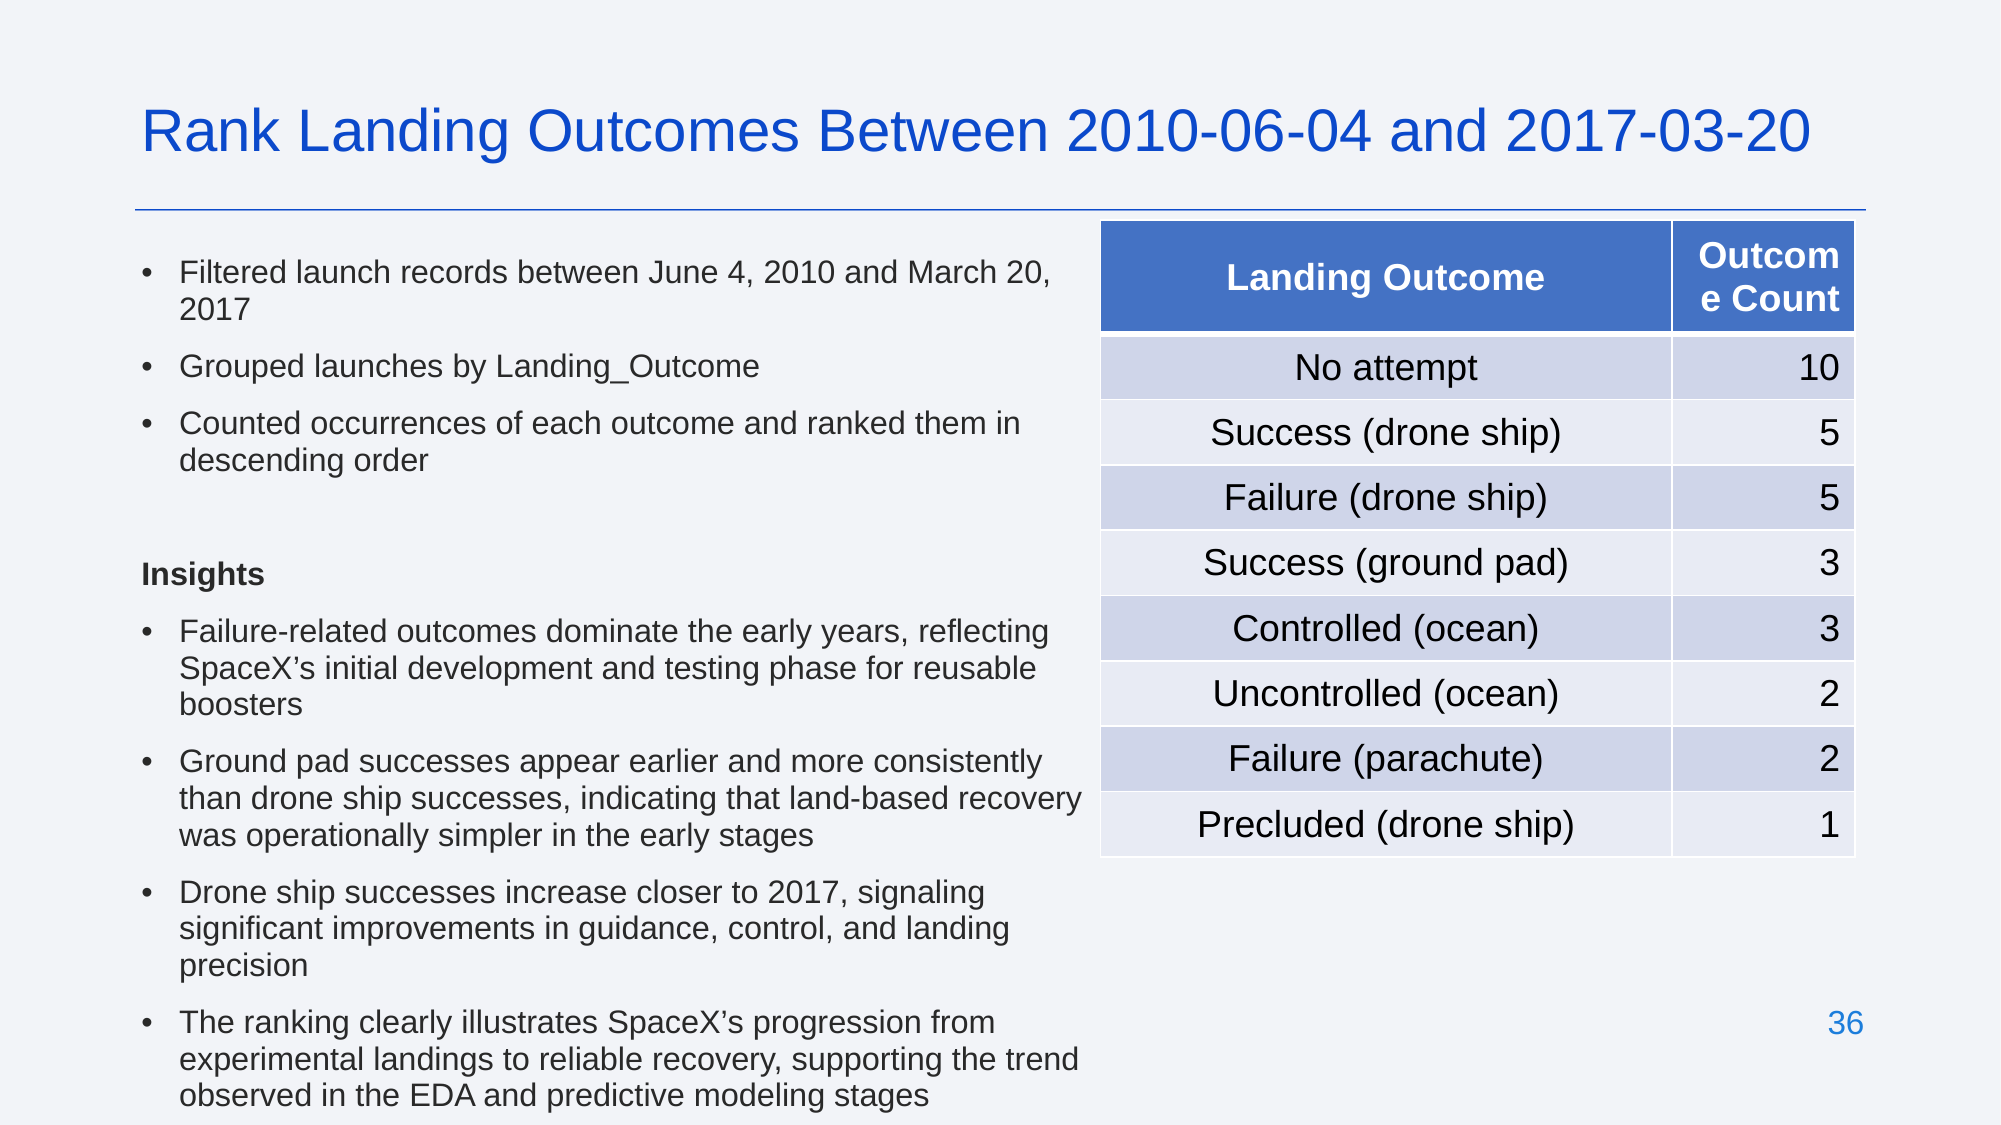

Rank Landing Outcomes Between 2010-06-04 and 2017-03-20
| Landing Outcome | Outcome Count |
| --- | --- |
| No attempt | 10 |
| Success (drone ship) | 5 |
| Failure (drone ship) | 5 |
| Success (ground pad) | 3 |
| Controlled (ocean) | 3 |
| Uncontrolled (ocean) | 2 |
| Failure (parachute) | 2 |
| Precluded (drone ship) | 1 |
Filtered launch records between June 4, 2010 and March 20, 2017
Grouped launches by Landing_Outcome
Counted occurrences of each outcome and ranked them in descending order

Insights
Failure-related outcomes dominate the early years, reflecting SpaceX’s initial development and testing phase for reusable boosters
Ground pad successes appear earlier and more consistently than drone ship successes, indicating that land-based recovery was operationally simpler in the early stages
Drone ship successes increase closer to 2017, signaling significant improvements in guidance, control, and landing precision
The ranking clearly illustrates SpaceX’s progression from experimental landings to reliable recovery, supporting the trend observed in the EDA and predictive modeling stages
36